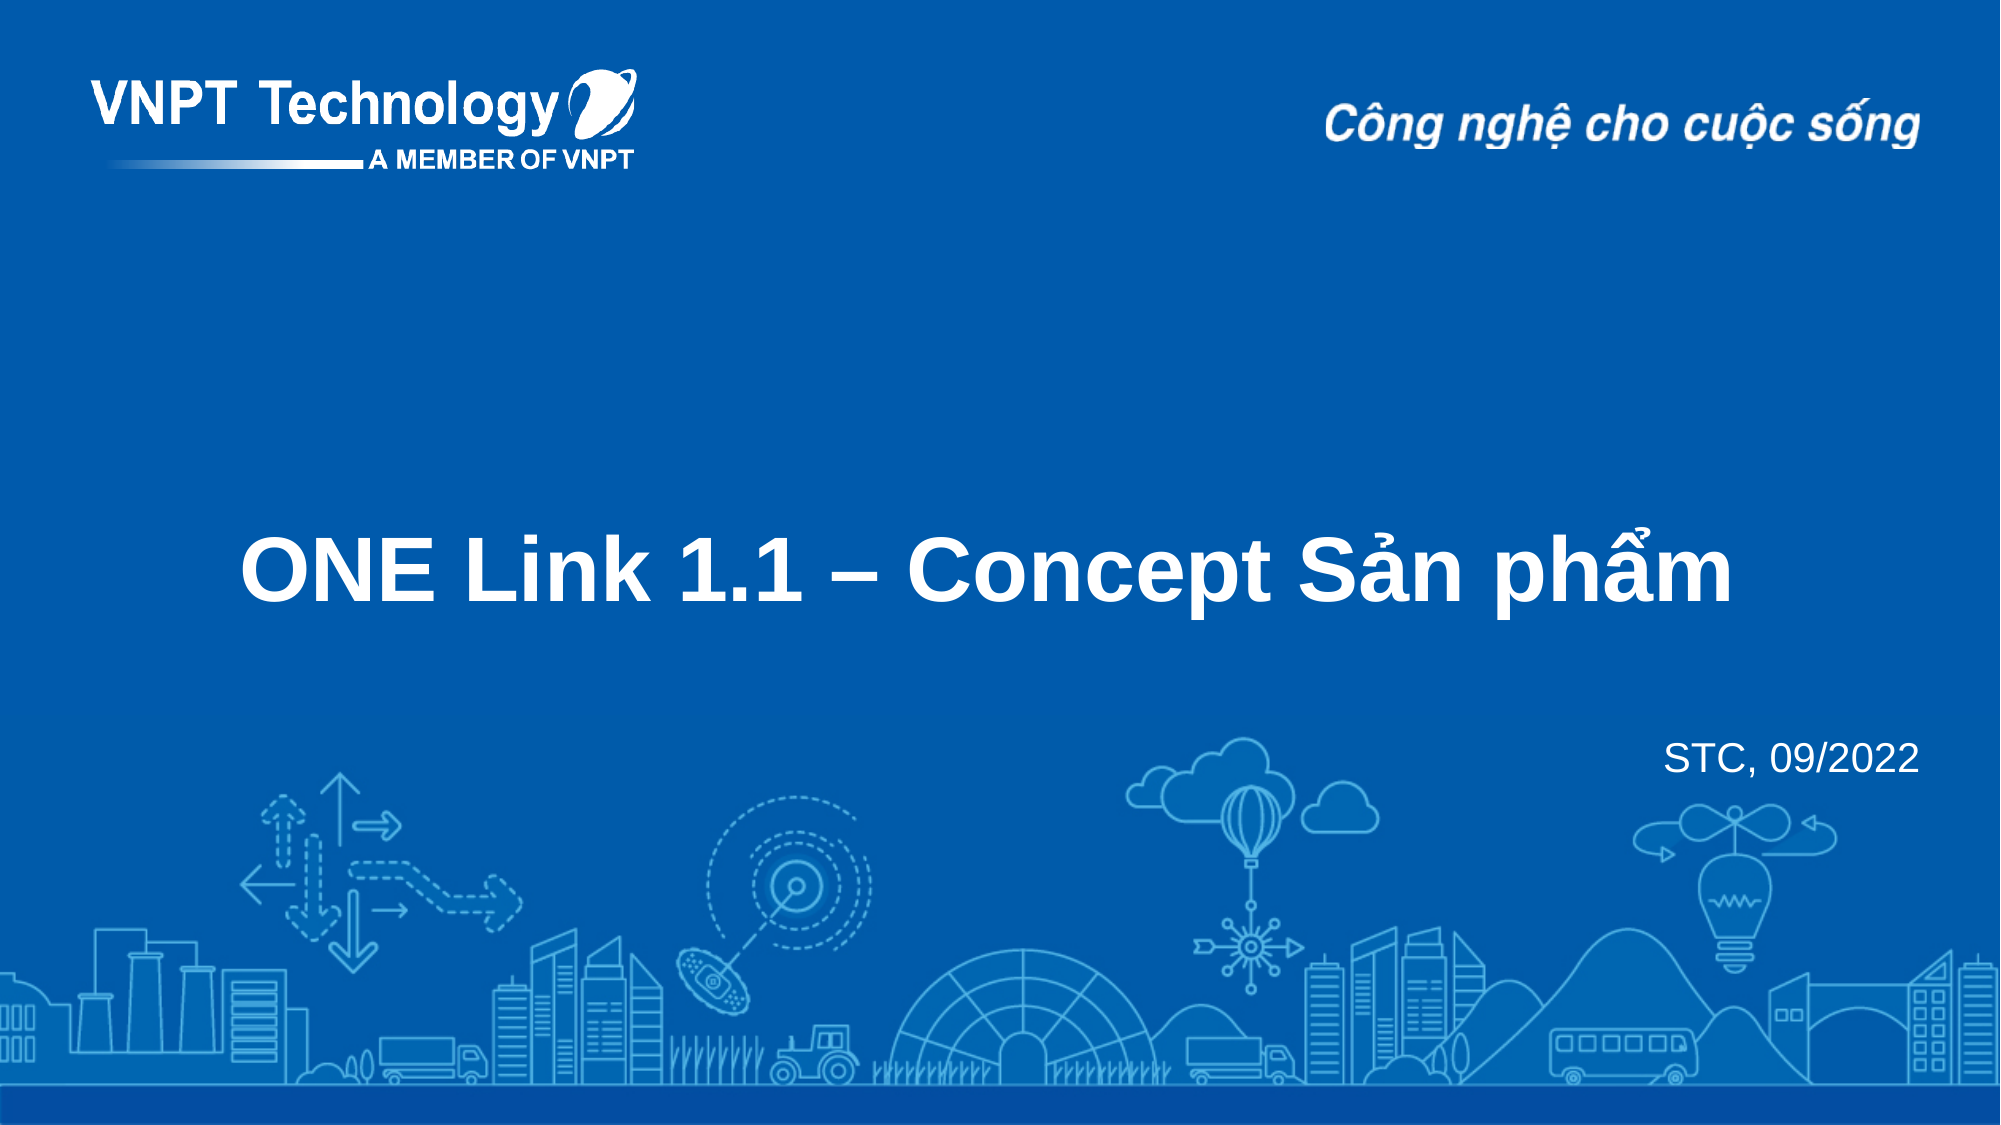

# ONE Link 1.1 – Concept Sản phẩm
STC, 09/2022